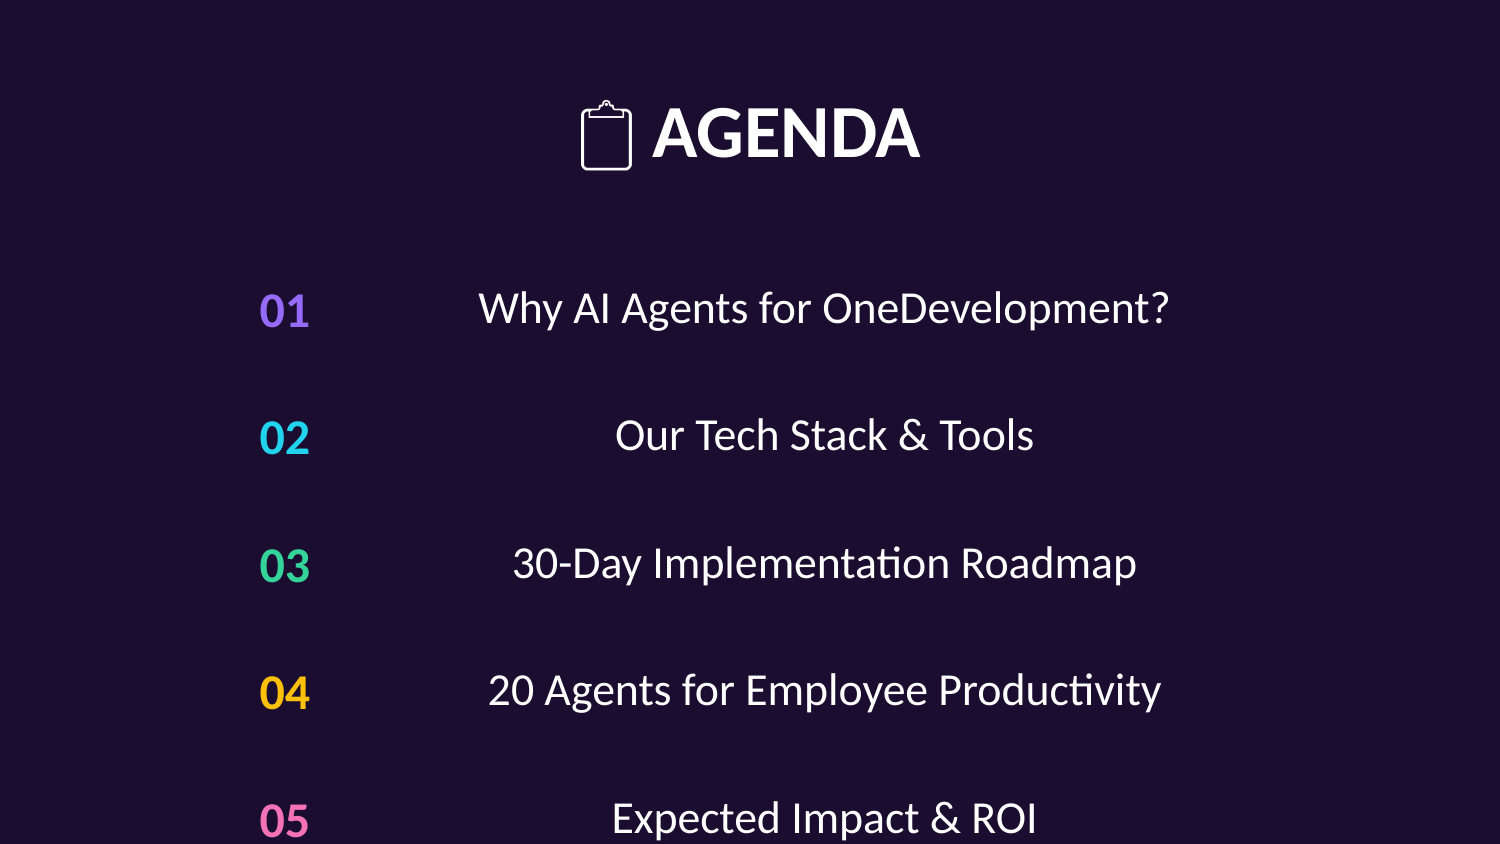

📋 AGENDA
01
Why AI Agents for OneDevelopment?
02
Our Tech Stack & Tools
03
30-Day Implementation Roadmap
04
20 Agents for Employee Productivity
05
Expected Impact & ROI